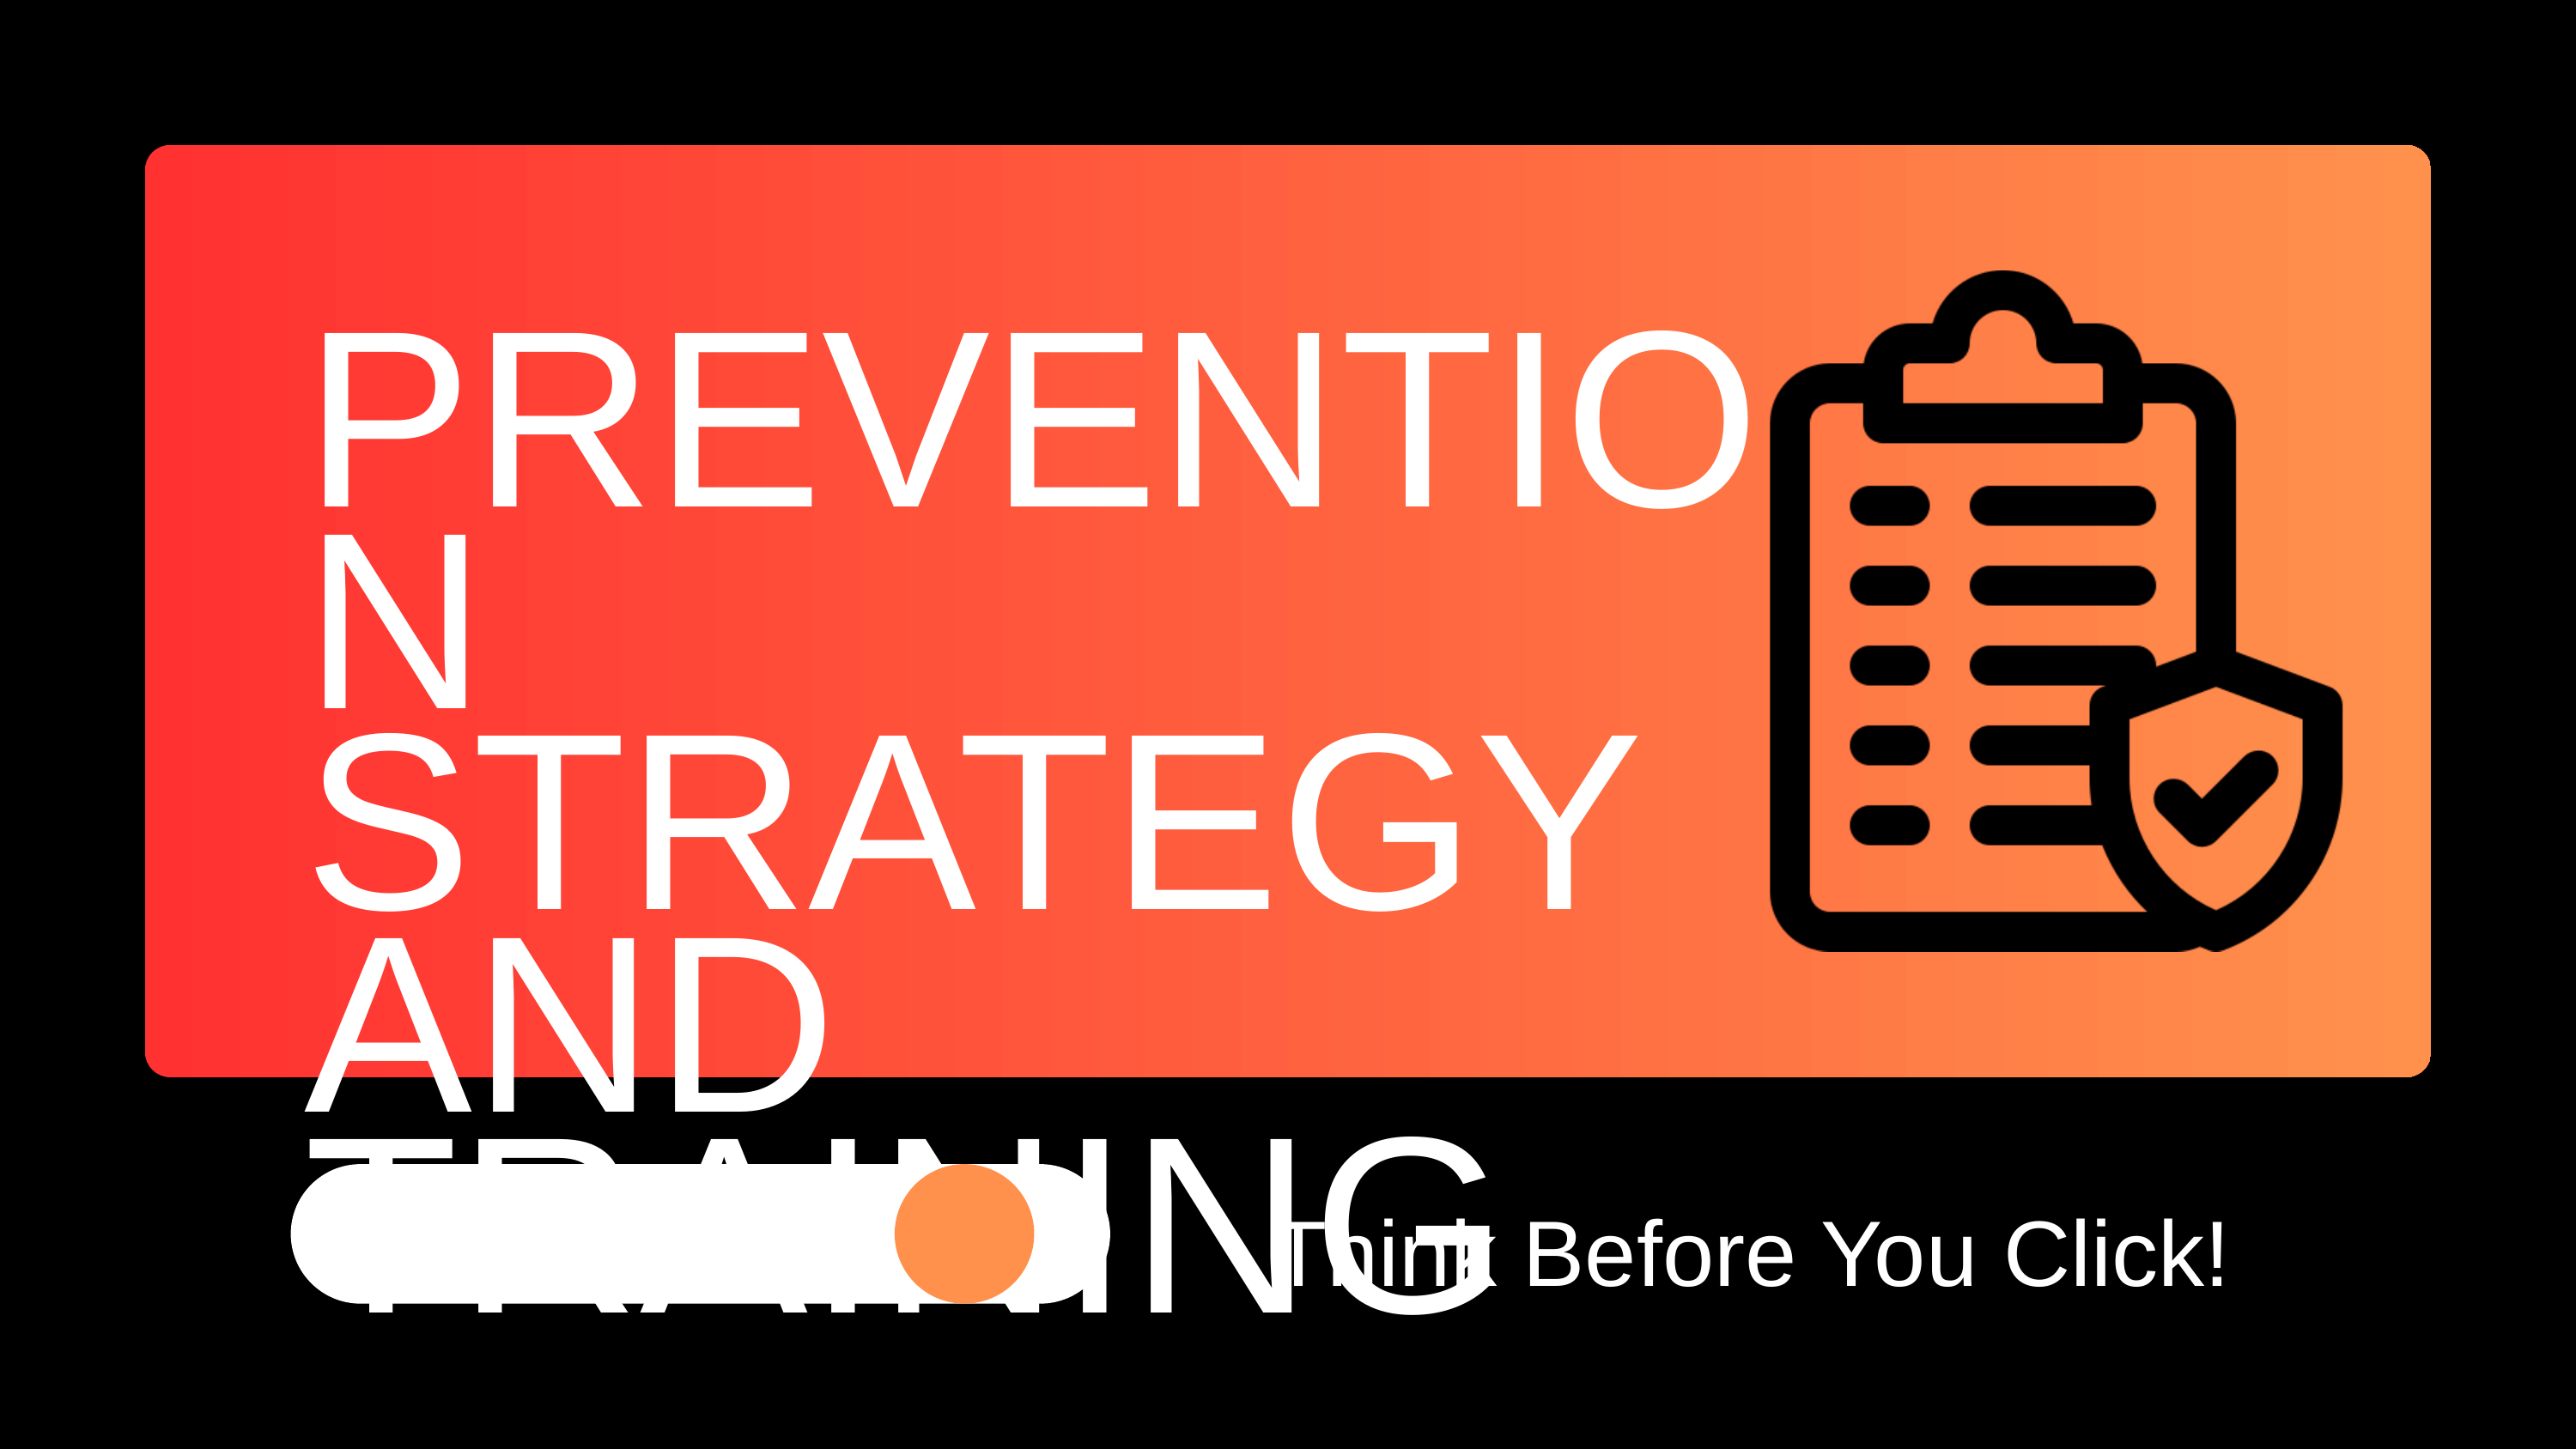

PREVENTION STRATEGY AND TRAINING

Think Before You Click!